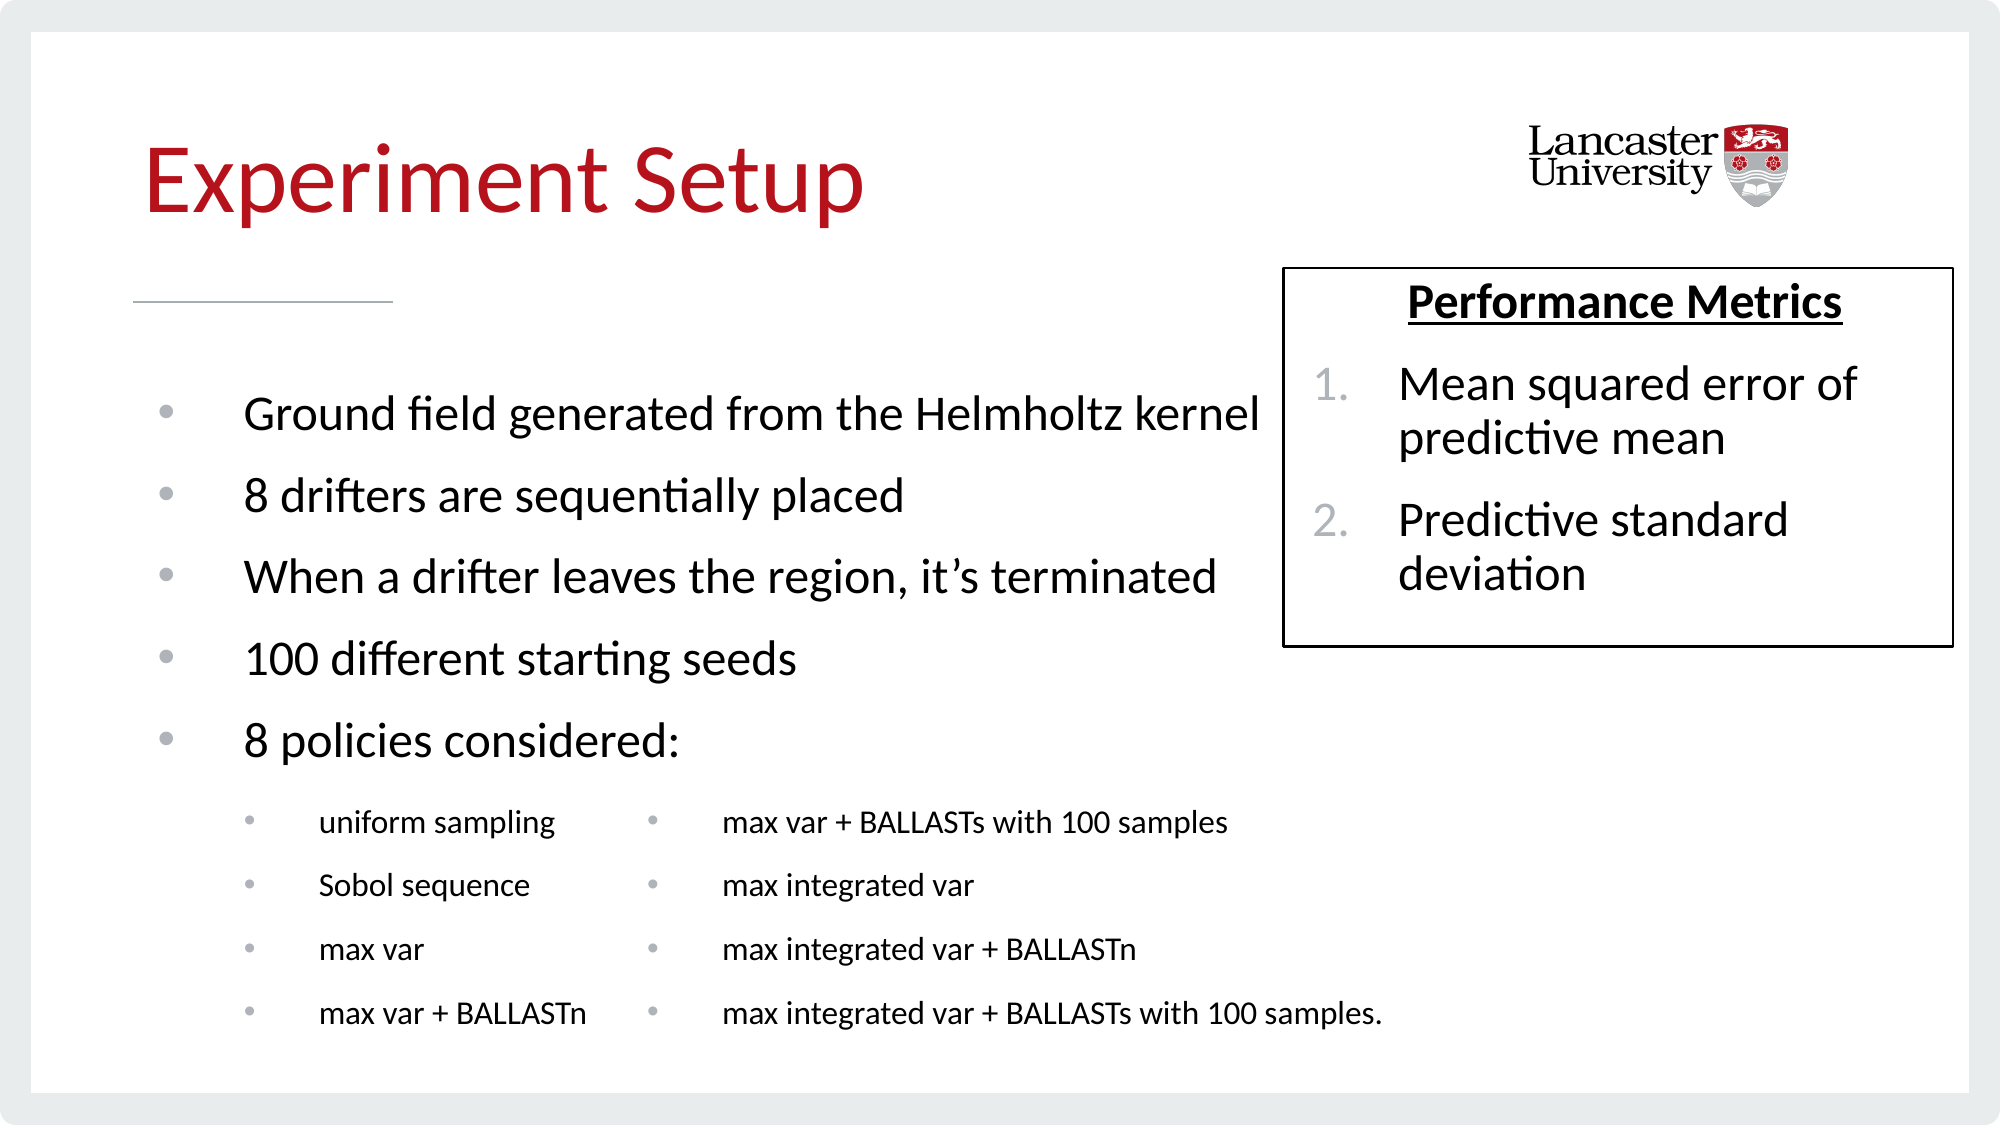

# Experiment Setup
Performance Metrics
Mean squared error of predictive mean
Predictive standard deviation
Ground field generated from the Helmholtz kernel
8 drifters are sequentially placed
When a drifter leaves the region, it’s terminated
100 different starting seeds
8 policies considered:

uniform sampling
Sobol sequence
max var
max var + BALLASTn
max var + BALLASTs with 100 samples
max integrated var
max integrated var + BALLASTn
max integrated var + BALLASTs with 100 samples.